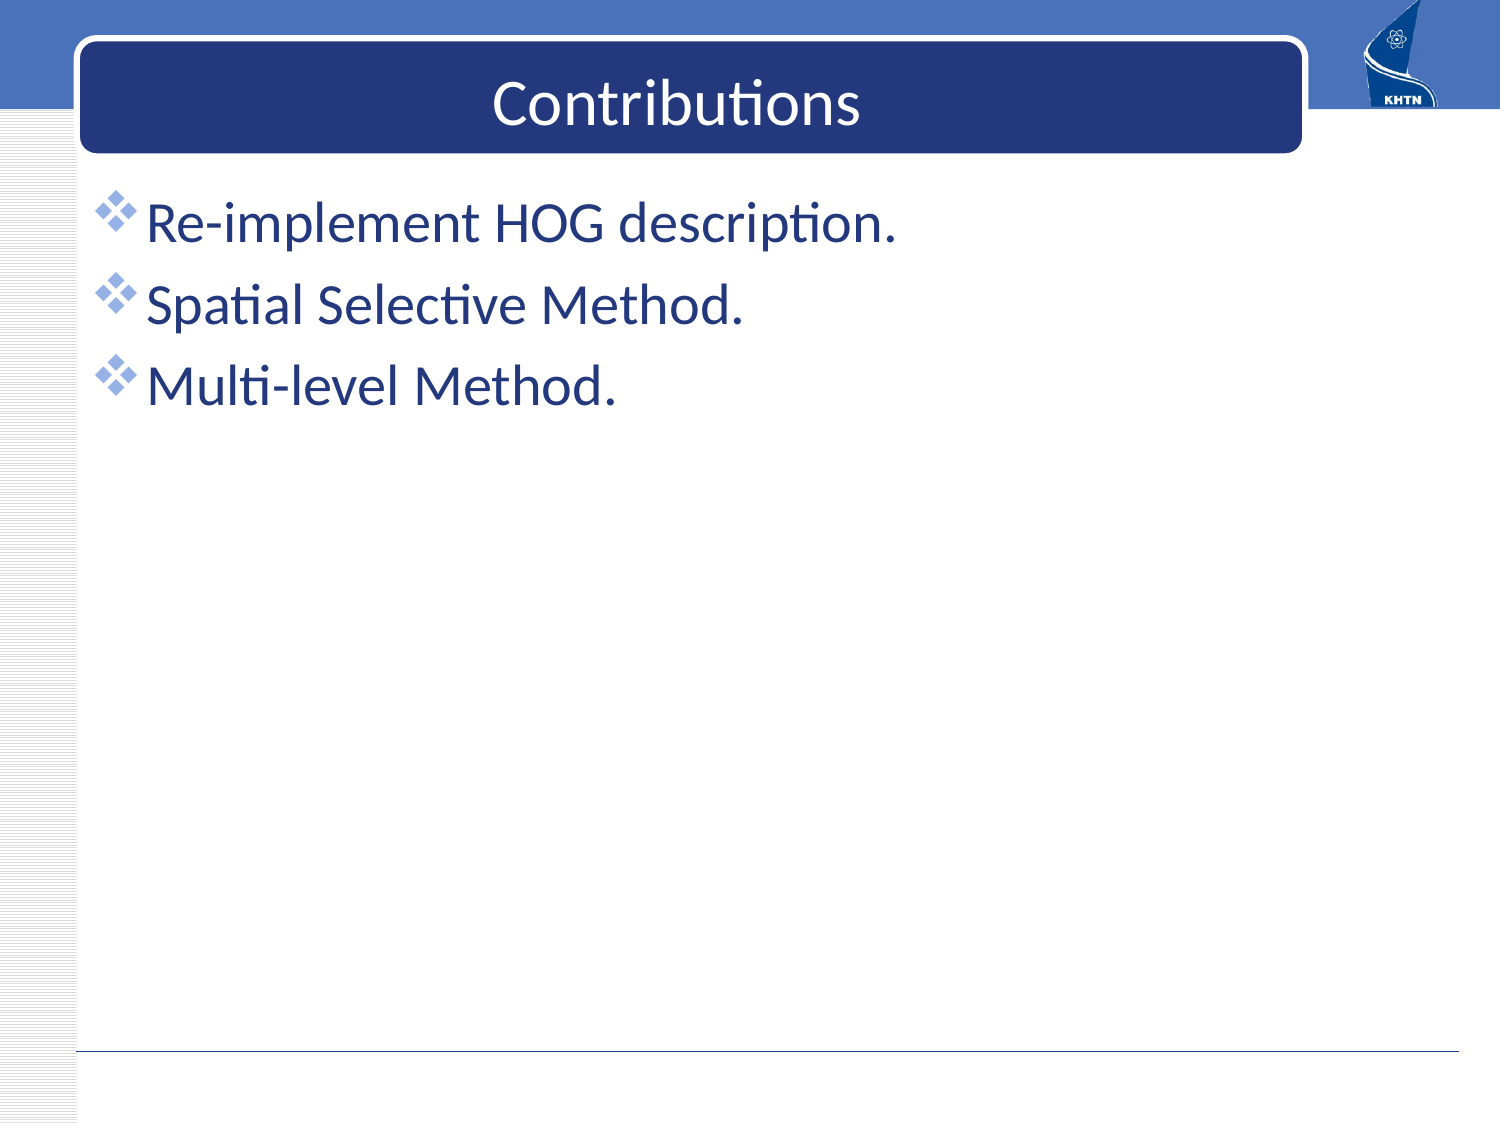

# Contributions
Re-implement HOG description.
Spatial Selective Method.
Multi-level Method.